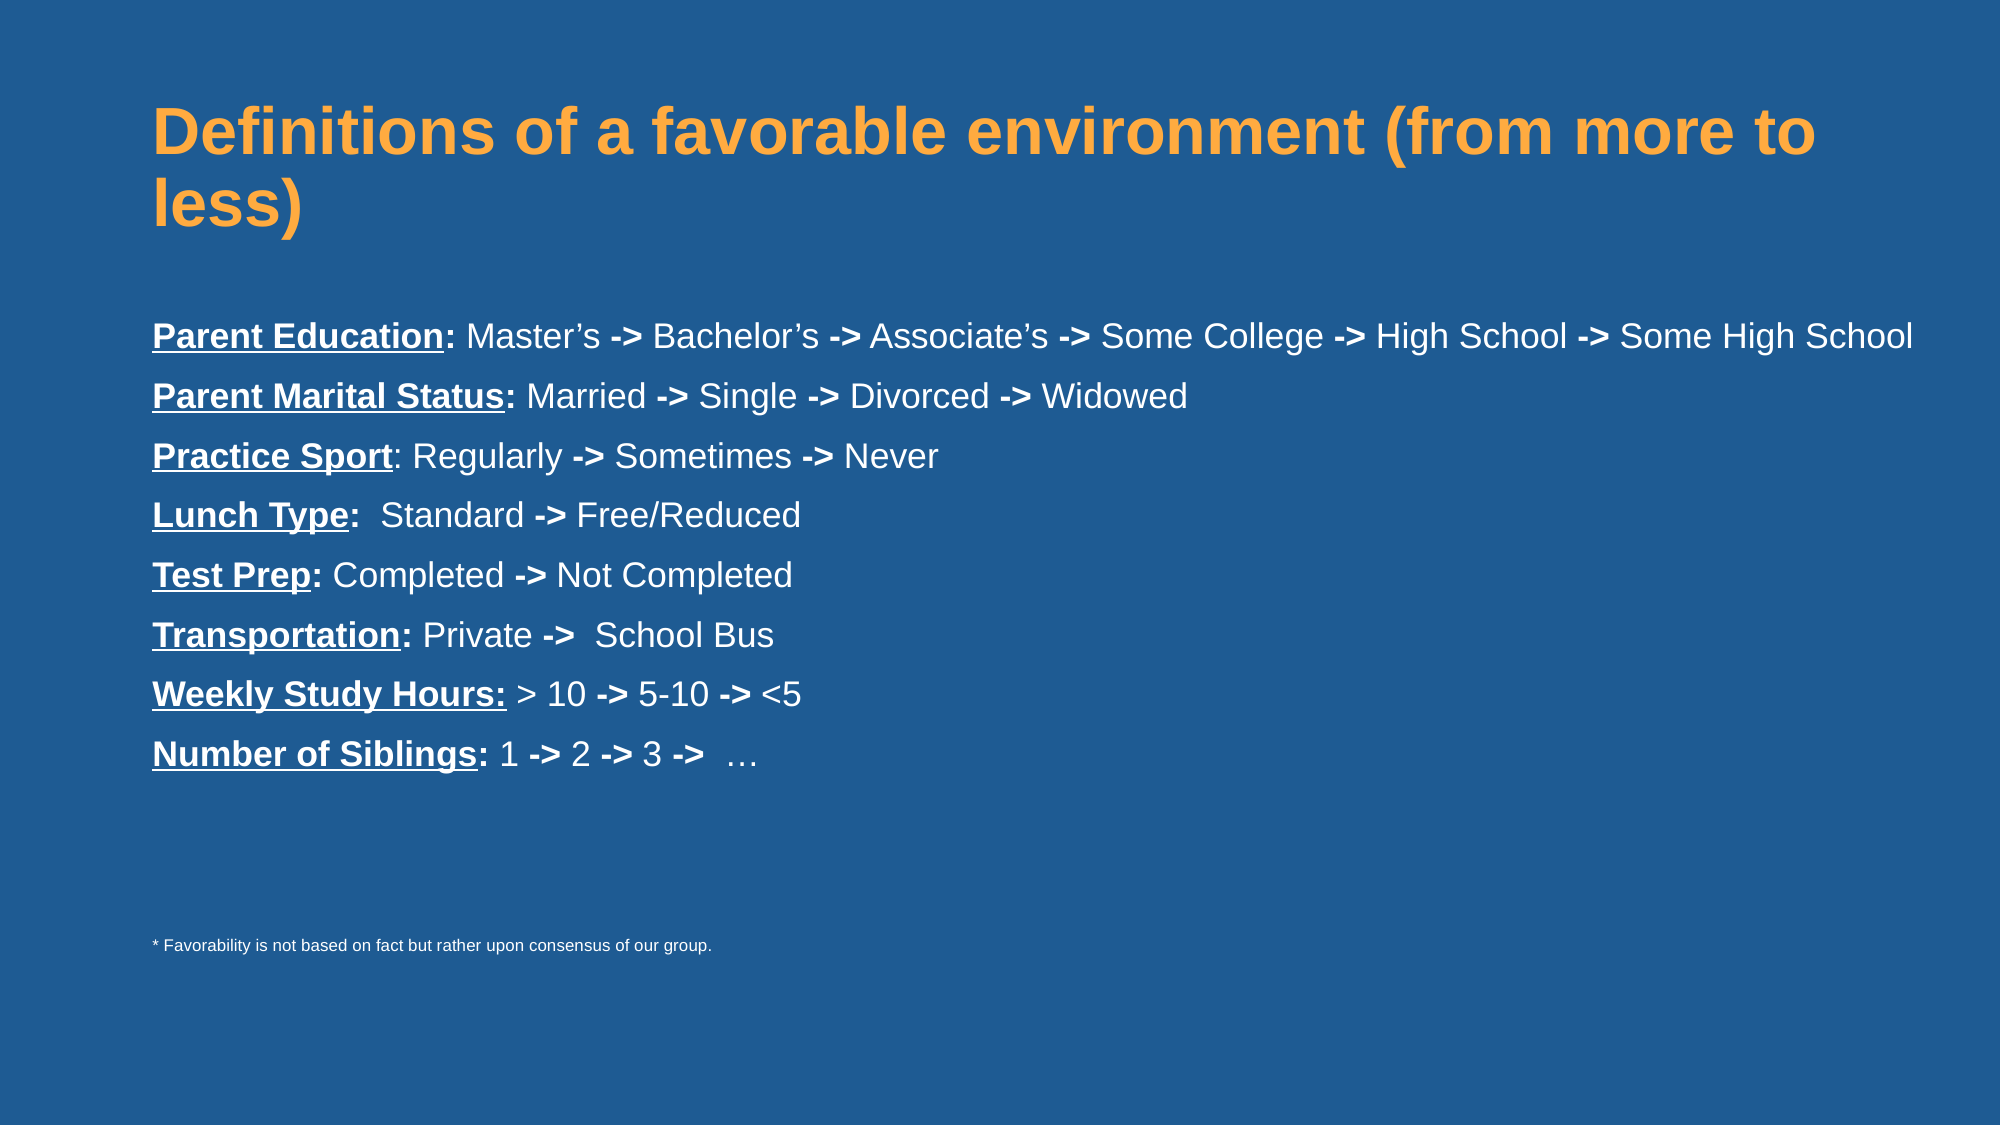

# Definitions of a favorable environment (from more to less)
Parent Education: Master’s -> Bachelor’s -> Associate’s -> Some College -> High School -> Some High School
Parent Marital Status: Married -> Single -> Divorced -> Widowed
Practice Sport: Regularly -> Sometimes -> Never
Lunch Type:  Standard -> Free/Reduced
Test Prep: Completed -> Not Completed
Transportation: Private ->  School Bus
Weekly Study Hours: > 10 -> 5-10 -> <5
Number of Siblings: 1 -> 2 -> 3 ->  …

* Favorability is not based on fact but rather upon consensus of our group.